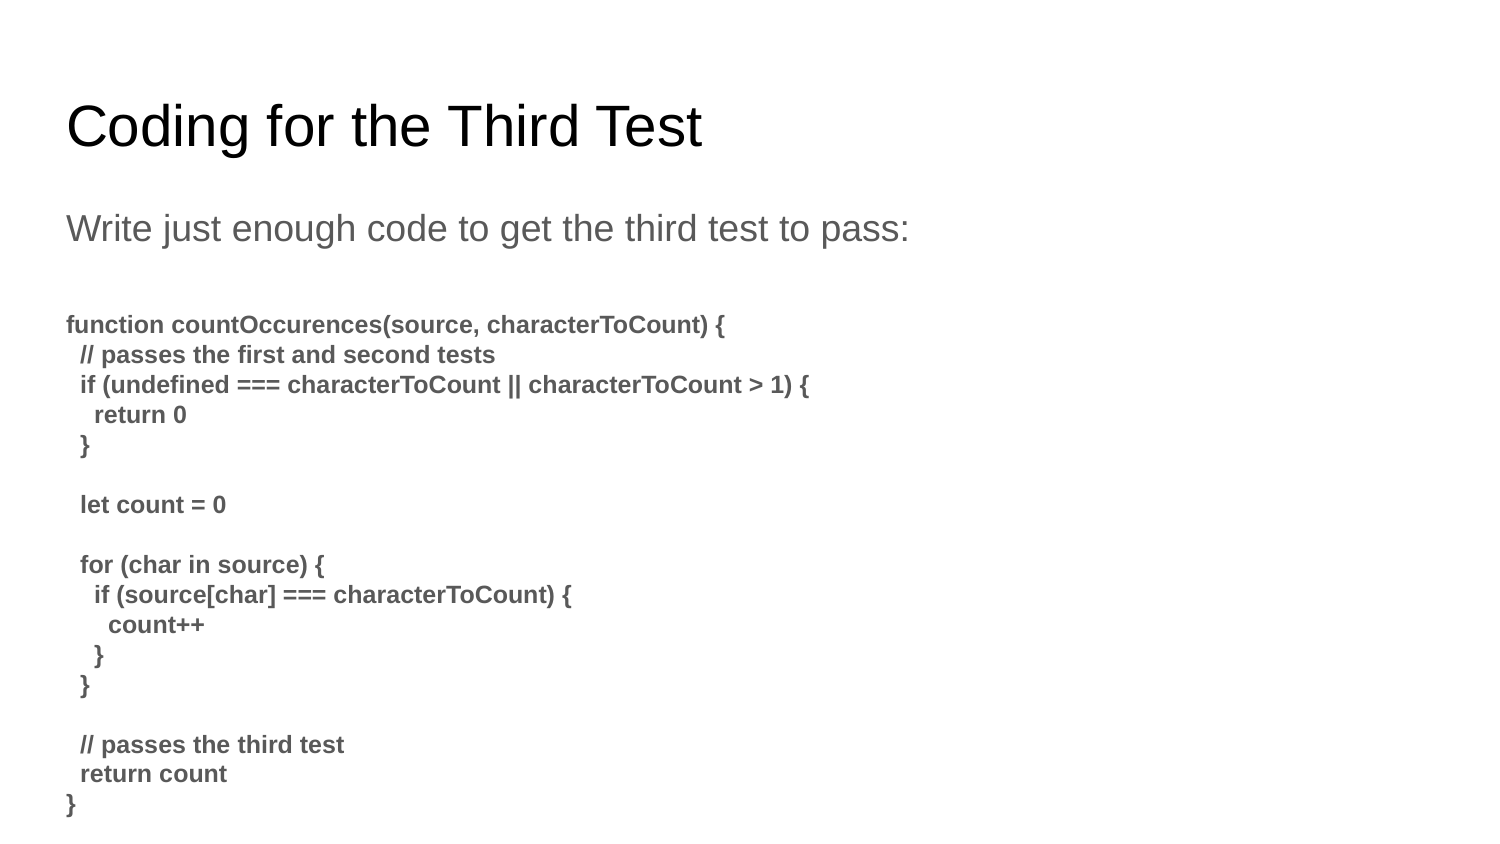

# Coding for the Third Test
Write just enough code to get the third test to pass:

function countOccurences(source, characterToCount) {
  // passes the first and second tests
  if (undefined === characterToCount || characterToCount > 1) {
    return 0
  }

  let count = 0

  for (char in source) {
    if (source[char] === characterToCount) {
      count++
    }
  }

  // passes the third test
  return count
}